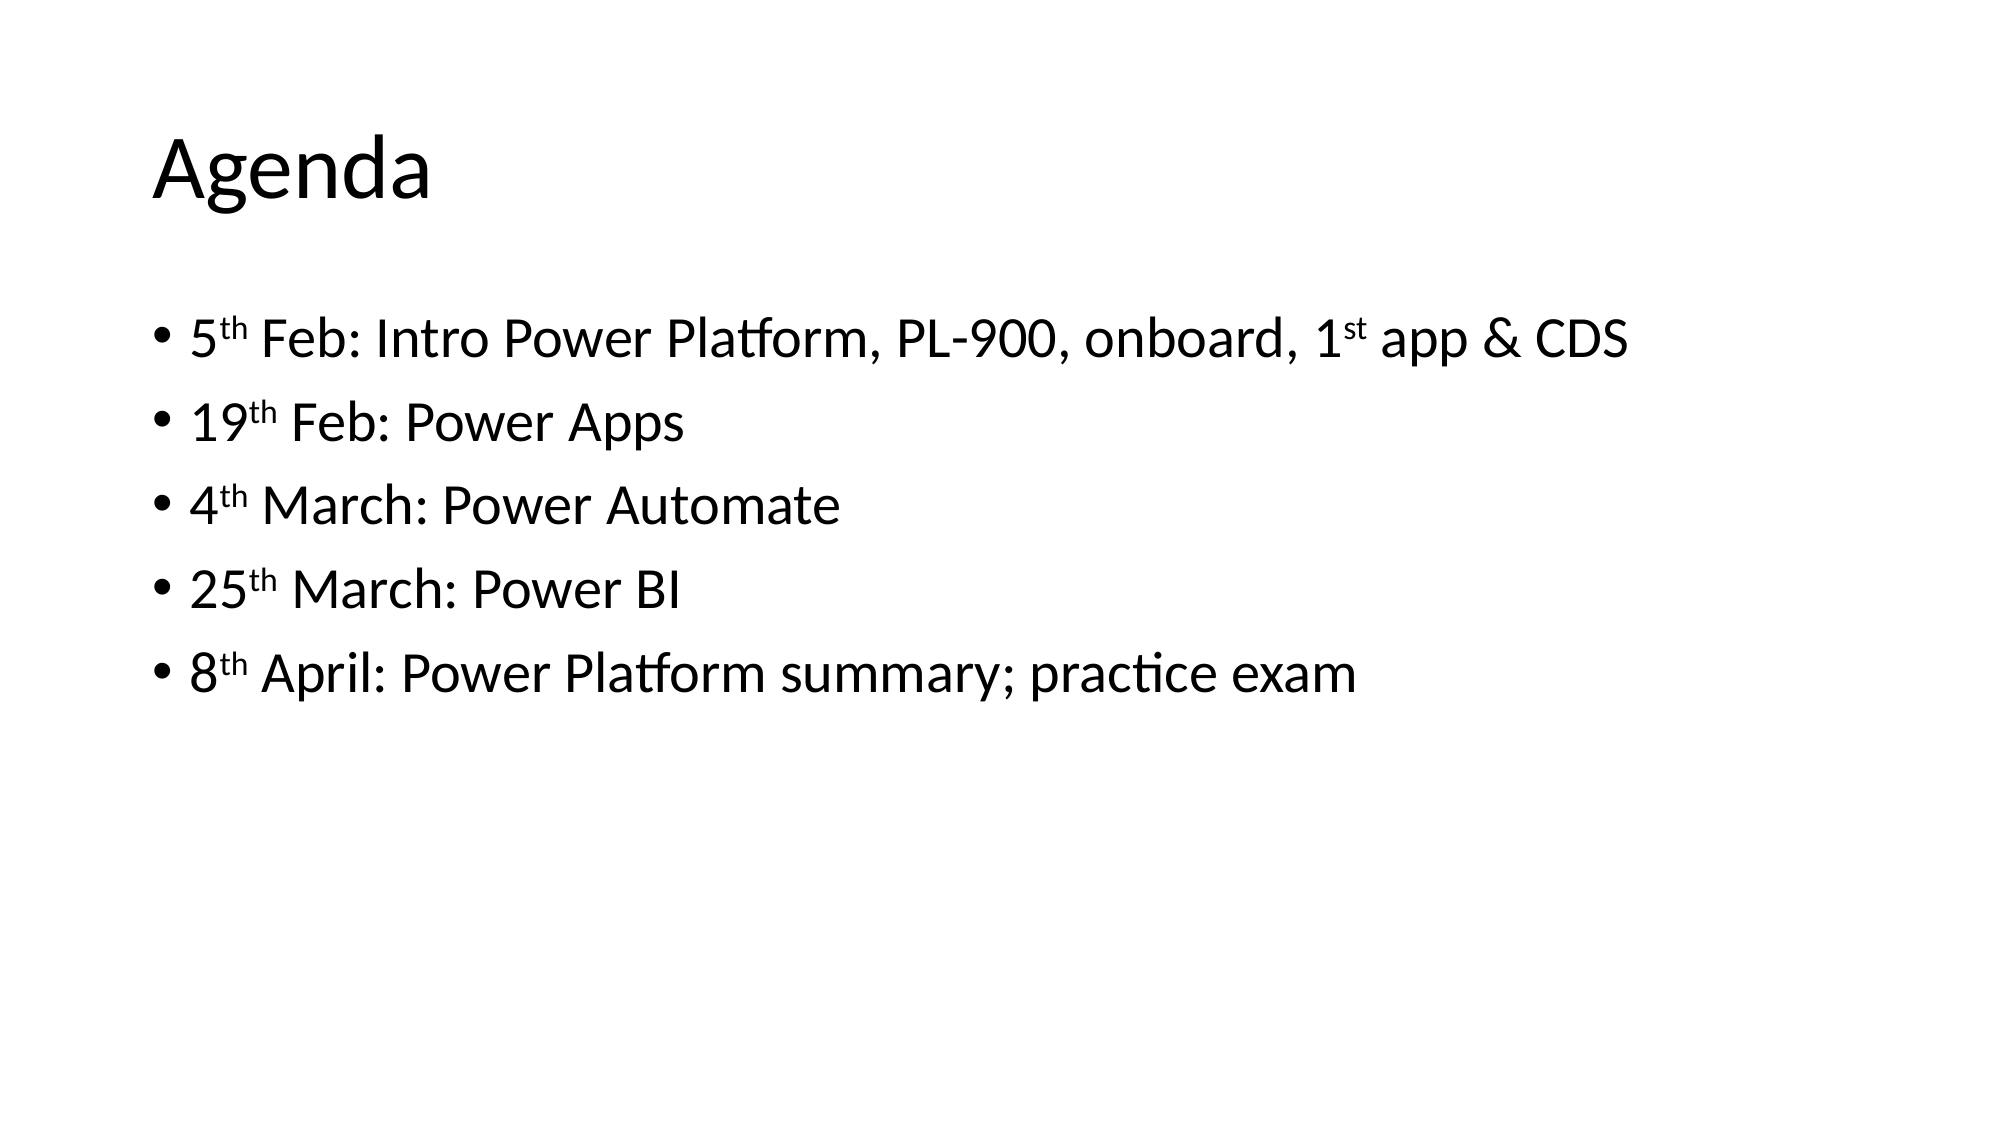

# Agenda
5th Feb: Intro Power Platform, PL-900, onboard, 1st app & CDS
19th Feb: Power Apps
4th March: Power Automate
25th March: Power BI
8th April: Power Platform summary; practice exam